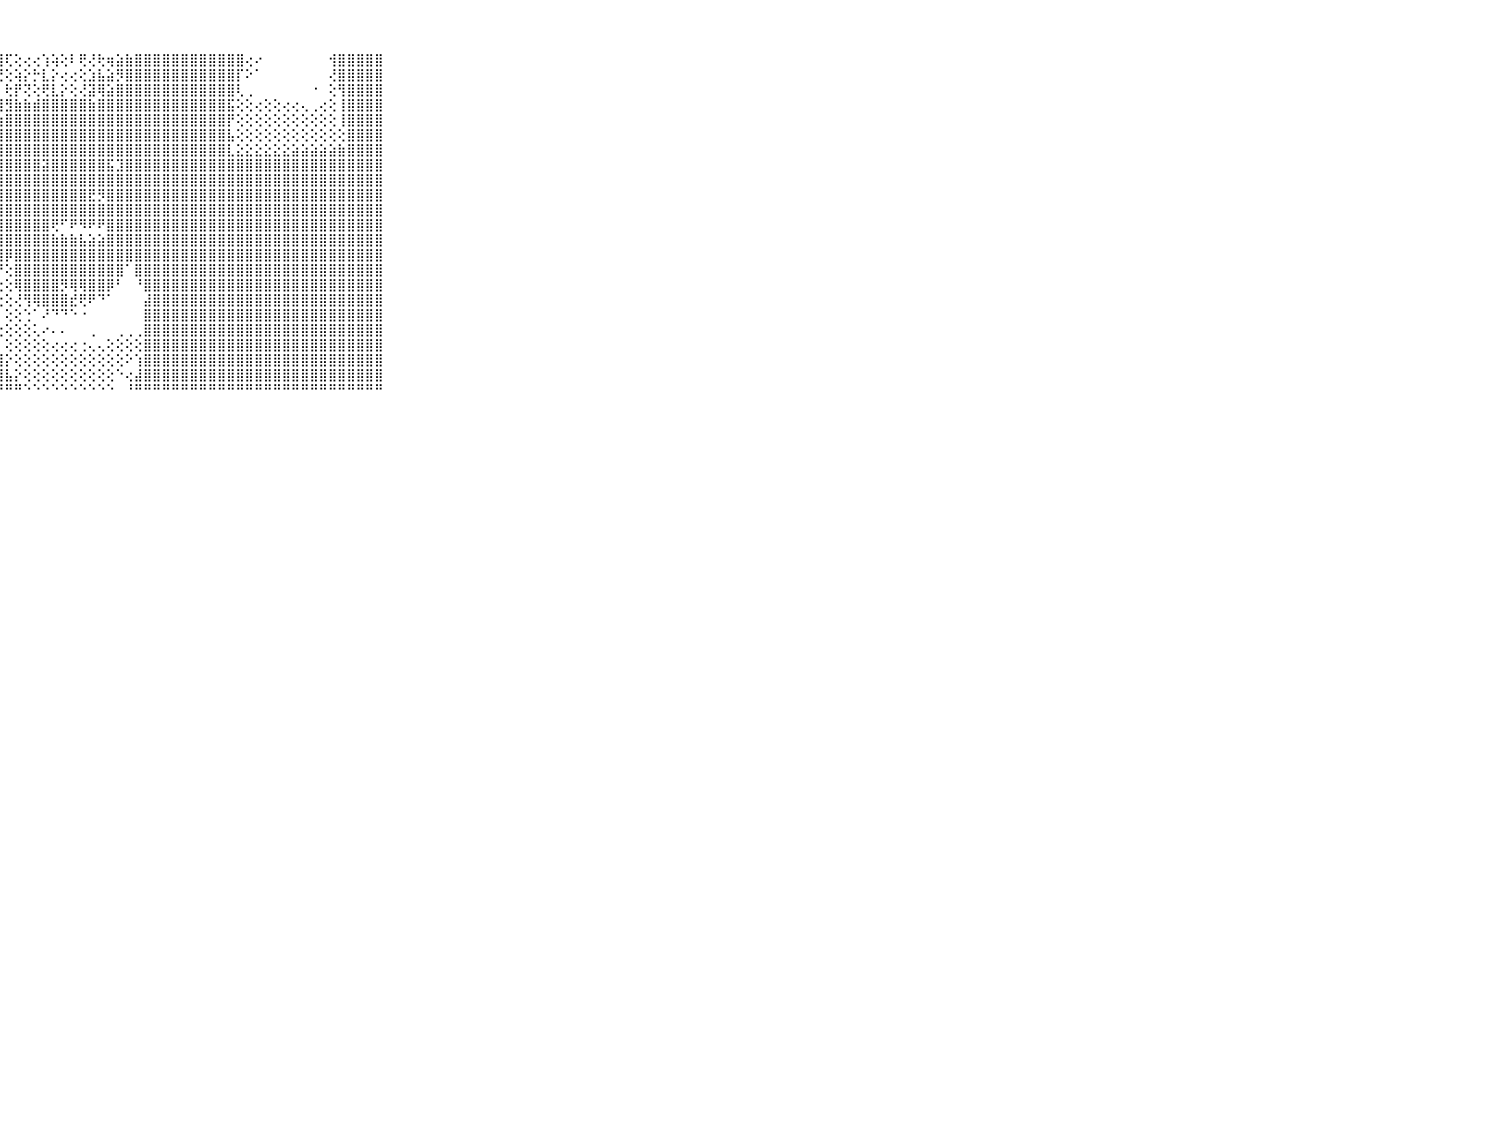

⠀⠀⠀⠀⠀⠀⠀⠀⠀⠀⠀⣾⣿⣿⣿⣿⣿⣿⣿⣿⣿⣿⣿⣿⣿⣿⣿⣿⢏⢕⢔⢔⢱⢵⢕⠇⢟⢜⢗⢶⣵⣷⣿⣿⣿⣿⣿⣿⣿⣿⣿⣿⣿⣿⢔⠔⠀⠀⠀⠀⠀⠀⠀⢺⣿⣿⣿⣿⣿⠀⠀⠀⠀⠀⠀⠀⠀⠀⠀⠀⠀
⠀⠀⠀⠀⠀⠀⠀⠀⠀⠀⠀⣿⣿⣿⣿⣿⣿⣿⣿⣿⣿⣿⣿⣿⣿⣿⡿⢝⢕⢵⡕⡓⣇⡕⢔⢔⢕⣱⣧⣵⡻⣿⣿⣿⣿⣿⣿⣿⣿⣿⣿⣿⣿⡏⠕⠁⠀⠀⠀⠀⠀⠀⠀⢜⣿⣿⣿⣿⣿⠀⠀⠀⠀⠀⠀⠀⠀⠀⠀⠀⠀
⠀⠀⠀⠀⠀⠀⠀⠀⠀⠀⠀⣿⣿⣿⣿⣿⣿⣿⣿⣿⣿⣿⣿⣿⣿⢟⣝⡇⢗⡟⢝⢕⢟⣇⡕⢕⢜⣽⢿⣵⣿⣿⣿⣿⣿⣿⣿⣿⣿⣿⣿⣿⣿⢇⢀⠀⠀⠀⠀⠀⠀⠐⠀⢕⢻⣿⣿⣿⣿⠀⠀⠀⠀⠀⠀⠀⠀⠀⠀⠀⠀
⠀⠀⠀⠀⠀⠀⠀⠀⠀⠀⠀⣿⣿⣿⣿⣿⣿⣿⣿⣿⣿⣿⣿⣿⣿⢕⢝⢿⣻⣷⣷⣾⣿⣿⣿⣿⣿⣷⣿⣿⣿⣿⣿⣿⣿⣿⣿⣿⣿⣿⣿⣿⣯⢕⢕⢔⢕⢕⢔⢔⢄⢀⢔⢕⢸⣿⣿⣿⣿⠀⠀⠀⠀⠀⠀⠀⠀⠀⠀⠀⠀
⠀⠀⠀⠀⠀⠀⠀⠀⠀⠀⠀⣿⣿⣿⣿⣿⣿⣿⣿⣿⣿⣿⣿⣿⣿⢣⡕⢱⣿⣿⣿⣿⣿⣿⣿⣿⣿⣿⣿⣿⣿⣿⣿⣿⣿⣿⣿⣿⣿⣿⣿⣿⡟⢕⢕⢕⢕⢕⢕⢕⢕⢕⢕⢕⢸⣿⣿⣿⣿⠀⠀⠀⠀⠀⠀⠀⠀⠀⠀⠀⠀
⠀⠀⠀⠀⠀⠀⠀⠀⠀⠀⠀⣿⣿⣿⣿⣿⣿⣿⣿⣿⣿⣿⣿⣿⣿⡕⢜⣿⣿⣿⣿⣿⣿⣿⣿⣿⣿⣿⣿⣿⣿⣿⣿⣿⣿⣿⣿⣿⣿⣿⣿⣿⣧⢕⢕⢕⢕⢕⢕⢕⢕⢕⢕⢕⢕⣿⣿⣿⣿⠀⠀⠀⠀⠀⠀⠀⠀⠀⠀⠀⠀
⠀⠀⠀⠀⠀⠀⠀⠀⠀⠀⠀⣿⣿⣿⣿⣿⣿⣿⣿⣿⣿⣿⣿⣿⣿⡇⢕⣿⣿⣿⣿⣿⣿⣿⣿⣿⣿⣿⣿⣿⣿⣿⣿⣿⣿⣿⣿⣿⣿⣿⣿⣿⣇⣕⣕⣕⣕⣕⣕⣵⣵⣵⣵⣵⣷⣿⣿⣿⣿⠀⠀⠀⠀⠀⠀⠀⠀⠀⠀⠀⠀
⠀⠀⠀⠀⠀⠀⠀⠀⠀⠀⠀⣿⣿⣿⣿⣿⣿⣿⣿⣿⣿⣿⣿⣿⣿⡇⢕⣿⣿⣿⣿⣿⣽⣿⣿⣿⣿⣿⣿⣯⣹⣿⣿⣿⣿⣿⣿⣿⣿⣿⣿⣿⣿⣿⣿⣿⣿⣿⣿⣿⣿⣿⣿⣿⣿⣿⣿⣿⣿⠀⠀⠀⠀⠀⠀⠀⠀⠀⠀⠀⠀
⠀⠀⠀⠀⠀⠀⠀⠀⠀⠀⠀⣿⣿⣿⣿⣿⣿⣿⣿⣿⣿⣿⣿⣿⣿⣷⣵⣿⣿⣿⣿⣿⣿⣿⣿⣿⣿⣿⣿⣿⣿⣿⣿⣿⣿⣿⣿⣿⣿⣿⣿⣿⣿⣿⣿⣿⣿⣿⣿⣿⣿⣿⣿⣿⣿⣿⣿⣿⣿⠀⠀⠀⠀⠀⠀⠀⠀⠀⠀⠀⠀
⠀⠀⠀⠀⠀⠀⠀⠀⠀⠀⠀⣿⣿⣿⣿⣿⣿⣿⣿⣿⣿⣿⣿⣿⣿⣿⣿⣿⣿⣿⣿⣿⣿⣿⣿⣿⣿⣟⡻⣿⣿⣿⣿⣿⣿⣿⣿⣿⣿⣿⣿⣿⣿⣿⣿⣿⣿⣿⣿⣿⣿⣿⣿⣿⣿⣿⣿⣿⣿⠀⠀⠀⠀⠀⠀⠀⠀⠀⠀⠀⠀
⠀⠀⠀⠀⠀⠀⠀⠀⠀⠀⠀⣿⣿⣿⣿⣿⣿⣿⣿⣿⣿⣿⣿⣿⣿⣿⣿⣿⣿⣿⣿⣿⣿⣿⣿⣿⣿⣿⣿⣿⣿⣿⣿⣿⣿⣿⣿⣿⣿⣿⣿⣿⣿⣿⣿⣿⣿⣿⣿⣿⣿⣿⣿⣿⣿⣿⣿⣿⣿⠀⠀⠀⠀⠀⠀⠀⠀⠀⠀⠀⠀
⠀⠀⠀⠀⠀⠀⠀⠀⠀⠀⠀⣿⣿⣿⣿⣿⣿⣿⣿⣿⣿⣿⣿⣿⣿⣿⣿⣿⣿⣿⣿⣿⣿⢟⠋⠟⠻⠟⠟⣿⣿⣿⣿⣿⣿⣿⣿⣿⣿⣿⣿⣿⣿⣿⣿⣿⣿⣿⣿⣿⣿⣿⣿⣿⣿⣿⣿⣿⣿⠀⠀⠀⠀⠀⠀⠀⠀⠀⠀⠀⠀
⠀⠀⠀⠀⠀⠀⠀⠀⠀⠀⠀⣿⣿⣿⣿⣿⣿⣿⣿⣿⣿⣿⣿⣿⣿⣿⣿⣿⣿⣿⣿⣿⣿⣷⣷⣷⣧⣵⣵⣿⣿⣿⣿⣿⣿⣿⣿⣿⣿⣿⣿⣿⣿⣿⣿⣿⣿⣿⣿⣿⣿⣿⣿⣿⣿⣿⣿⣿⣿⠀⠀⠀⠀⠀⠀⠀⠀⠀⠀⠀⠀
⠀⠀⠀⠀⠀⠀⠀⠀⠀⠀⠀⣿⣿⣿⣿⣿⣿⣿⣿⣿⣿⣿⣿⣿⣿⣿⣿⣿⡿⣿⣿⣿⣿⣿⣿⣿⣿⣿⣿⣿⣿⣿⣿⣿⣿⣿⣿⣿⣿⣿⣿⣿⣿⣿⣿⣿⣿⣿⣿⣿⣿⣿⣿⣿⣿⣿⣿⣿⣿⠀⠀⠀⠀⠀⠀⠀⠀⠀⠀⠀⠀
⠀⠀⠀⠀⠀⠀⠀⠀⠀⠀⠀⣿⣿⣿⣿⣿⣿⣿⣿⣿⣿⣿⣿⣿⣿⣿⣿⡟⢕⣿⣿⣿⣿⣿⣿⣿⣿⣿⣿⣿⣿⠁⣿⣿⣿⣿⣿⣿⣿⣿⣿⣿⣿⣿⣿⣿⣿⣿⣿⣿⣿⣿⣿⣿⣿⣿⣿⣿⣿⠀⠀⠀⠀⠀⠀⠀⠀⠀⠀⠀⠀
⠀⠀⠀⠀⠀⠀⠀⠀⠀⠀⠀⣿⣿⣿⣿⣿⣿⣿⣿⣿⣿⣿⣿⣿⣿⣿⣿⢕⢕⢿⣿⣿⣿⣿⡻⢿⢿⣿⣿⡿⠃⠀⠘⣿⣿⣿⣿⣿⣿⣿⣿⣿⣿⣿⣿⣿⣿⣿⣿⣿⣿⣿⣿⣿⣿⣿⣿⣿⣿⠀⠀⠀⠀⠀⠀⠀⠀⠀⠀⠀⠀
⠀⠀⠀⠀⠀⠀⠀⠀⠀⠀⠀⣿⣿⣿⣿⣿⣿⣿⣿⣿⣿⣿⣿⣿⣿⣿⡟⢕⢕⢜⢻⢿⣿⣿⣿⣞⢟⠟⠙⠁⠀⠀⠀⣼⣿⣿⣿⣿⣿⣿⣿⣿⣿⣿⣿⣿⣿⣿⣿⣿⣿⣿⣿⣿⣿⣿⣿⣿⣿⠀⠀⠀⠀⠀⠀⠀⠀⠀⠀⠀⠀
⠀⠀⠀⠀⠀⠀⠀⠀⠀⠀⠀⣿⣿⣿⣿⣿⣿⣿⣿⣿⣿⣿⣿⣿⣿⣿⡇⠀⢕⢕⢑⠁⠜⠙⠙⠑⠐⠀⠀⠀⠀⠀⠀⣿⣿⣿⣿⣿⣿⣿⣿⣿⣿⣿⣿⣿⣿⣿⣿⣿⣿⣿⣿⣿⣿⣿⣿⣿⣿⠀⠀⠀⠀⠀⠀⠀⠀⠀⠀⠀⠀
⠀⠀⠀⠀⠀⠀⠀⠀⠀⠀⠀⣿⣿⣿⣿⣿⣿⣿⣿⣿⣿⣿⣿⣿⣿⣿⣷⢕⢕⢕⢕⢅⠔⠄⠄⠀⠀⢀⠀⠀⢀⢀⢀⣿⣿⣿⣿⣿⣿⣿⣿⣿⣿⣿⣿⣿⣿⣿⣿⣿⣿⣿⣿⣿⣿⣿⣿⣿⣿⠀⠀⠀⠀⠀⠀⠀⠀⠀⠀⠀⠀
⠀⠀⠀⠀⠀⠀⠀⠀⠀⠀⠀⣿⣿⣿⣿⣿⣿⣿⣿⣿⣿⣿⣿⣿⣿⣿⣿⡇⢕⢕⢕⢕⢕⢔⢔⢔⢐⢄⢄⢕⢕⢕⢕⣿⣿⣿⣿⣿⣿⣿⣿⣿⣿⣿⣿⣿⣿⣿⣿⣿⣿⣿⣿⣿⣿⣿⣿⣿⣿⠀⠀⠀⠀⠀⠀⠀⠀⠀⠀⠀⠀
⠀⠀⠀⠀⠀⠀⠀⠀⠀⠀⠀⣿⣿⣿⣿⣿⣿⣿⣿⣿⣿⣿⣿⣿⣿⣿⣿⣿⡕⢕⢕⢕⢕⢕⢕⢕⢕⢕⢕⢕⢕⠕⢱⣿⣿⣿⣿⣿⣿⣿⣿⣿⣿⣿⣿⣿⣿⣿⣿⣿⣿⣿⣿⣿⣿⣿⣿⣿⣿⠀⠀⠀⠀⠀⠀⠀⠀⠀⠀⠀⠀
⠀⠀⠀⠀⠀⠀⠀⠀⠀⠀⠀⣿⣿⣿⣿⣿⣿⣿⣿⣿⣿⣿⣿⣿⣿⣿⣿⣿⣧⡕⢕⢕⢕⢕⢕⢕⢕⢕⢕⢕⠑⢔⣼⣿⣿⣿⣿⣿⣿⣿⣿⣿⣿⣿⣿⣿⣿⣿⣿⣿⣿⣿⣿⣿⣿⣿⣿⣿⣿⠀⠀⠀⠀⠀⠀⠀⠀⠀⠀⠀⠀
⠀⠀⠀⠀⠀⠀⠀⠀⠀⠀⠀⠛⠛⠛⠛⠛⠛⠛⠛⠛⠛⠛⠛⠛⠛⠛⠛⠛⠛⠛⠑⠑⠑⠑⠑⠑⠑⠑⠑⠑⠀⠘⠛⠛⠛⠛⠛⠛⠛⠛⠛⠛⠛⠛⠛⠛⠛⠛⠛⠛⠛⠛⠛⠛⠛⠛⠛⠛⠛⠀⠀⠀⠀⠀⠀⠀⠀⠀⠀⠀⠀